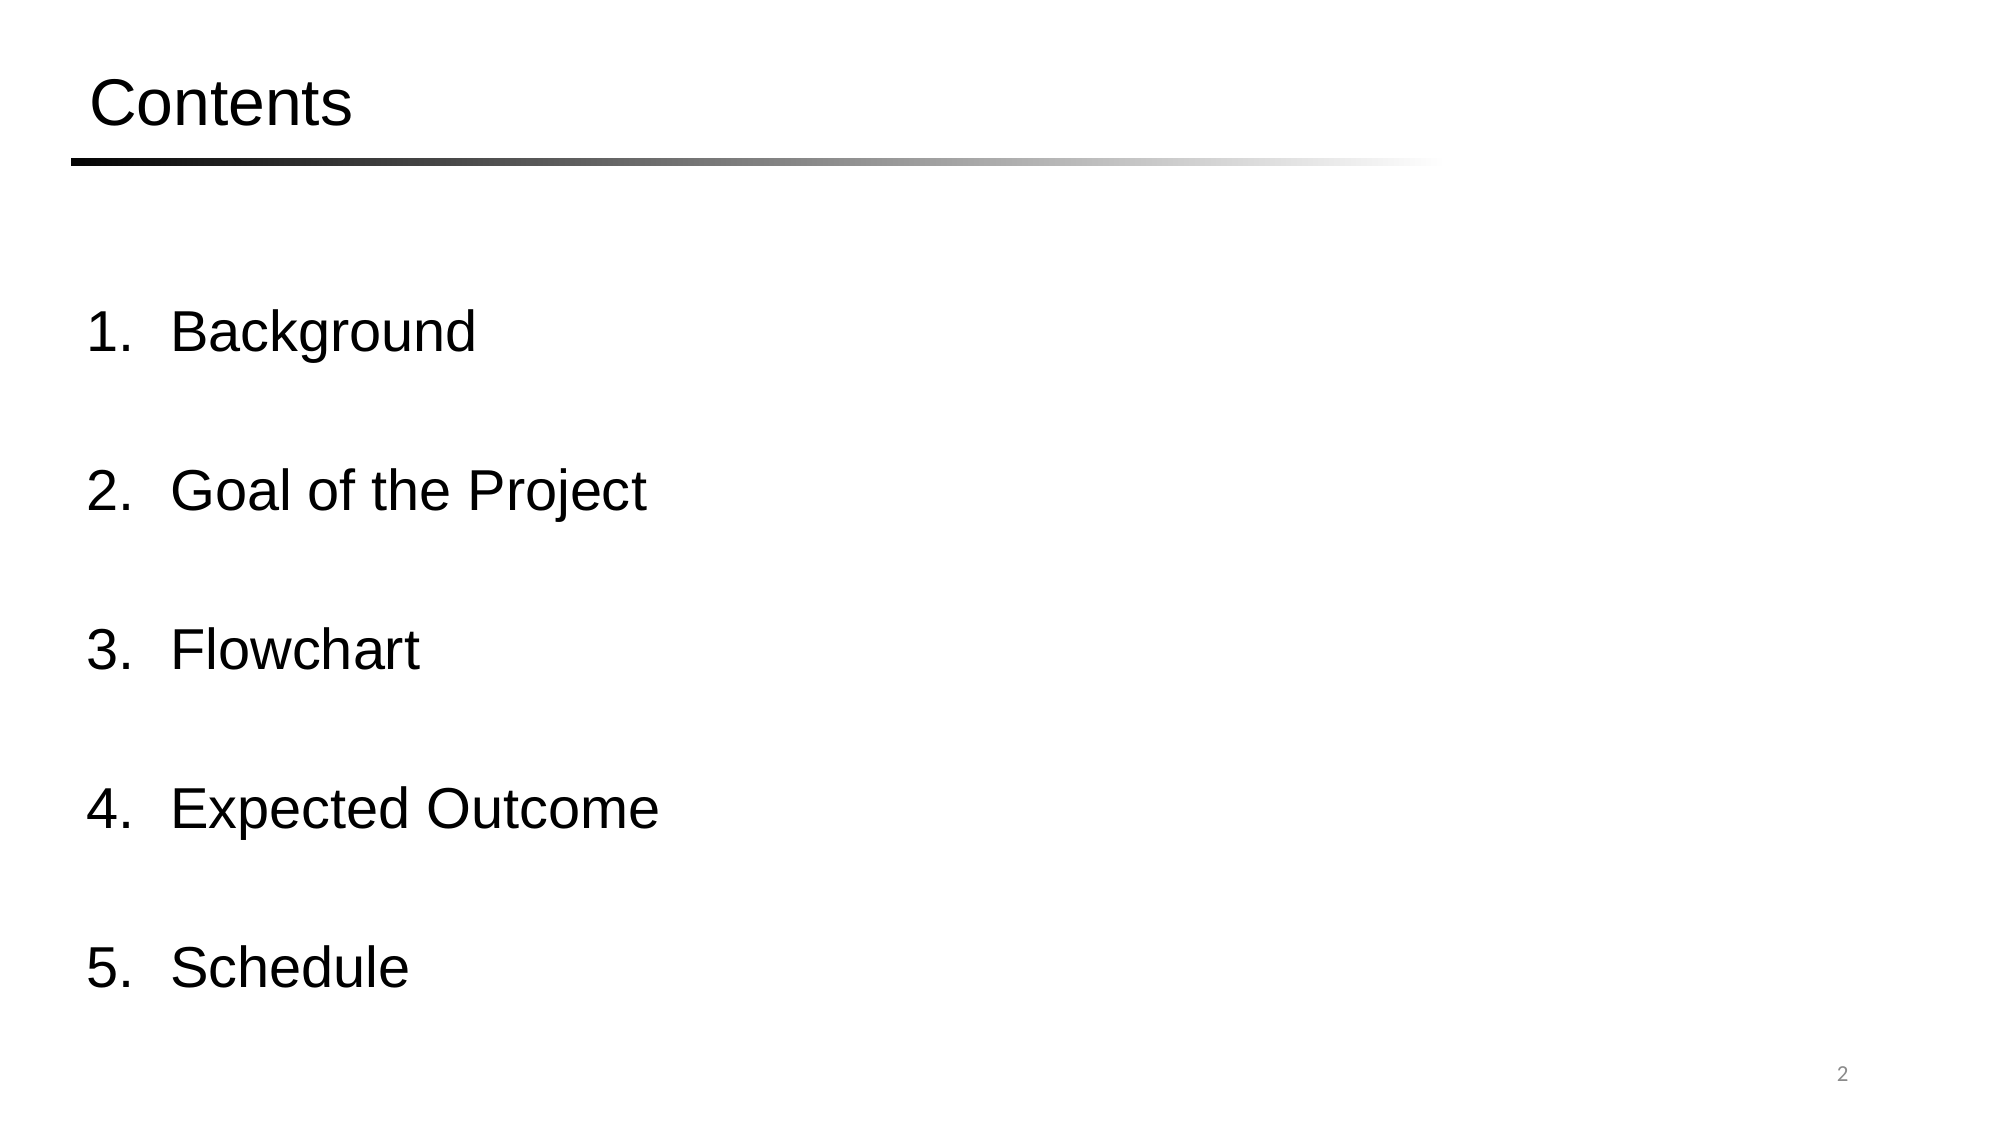

# Contents
Background
Goal of the Project
Flowchart
Expected Outcome
Schedule

2